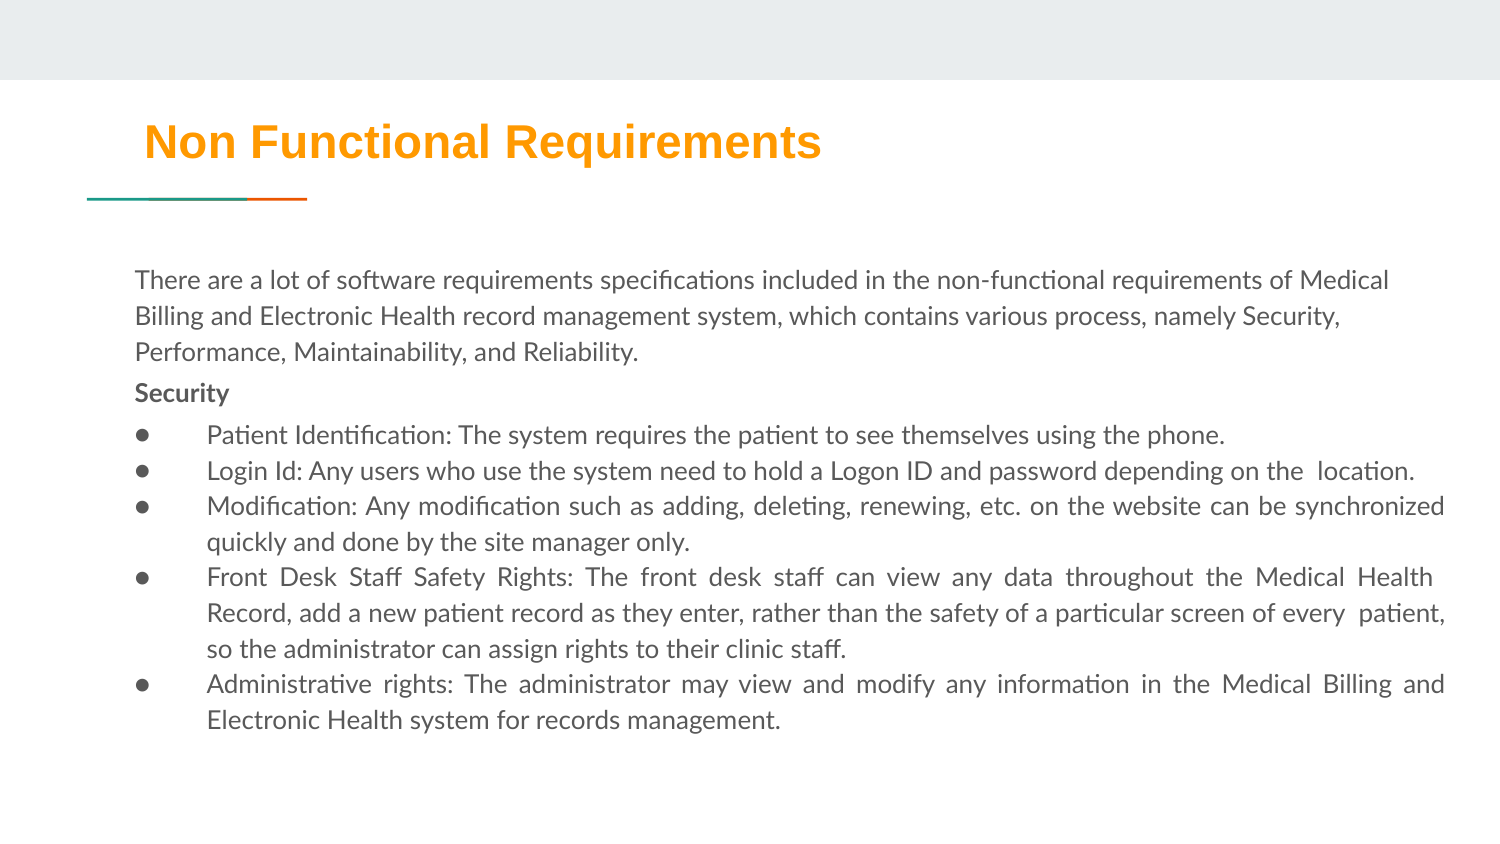

# Non Functional Requirements
There are a lot of software requirements specifications included in the non-functional requirements of Medical  Billing and Electronic Health record management system, which contains various process, namely Security,  Performance, Maintainability, and Reliability.
Security
Patient Identification: The system requires the patient to see themselves using the phone.
Login Id: Any users who use the system need to hold a Logon ID and password depending on the  location.
Modification: Any modification such as adding, deleting, renewing, etc. on the website can be synchronized quickly and done by the site manager only.
Front Desk Staff Safety Rights: The front desk staff can view any data throughout the Medical Health  Record, add a new patient record as they enter, rather than the safety of a particular screen of every  patient, so the administrator can assign rights to their clinic staff.
Administrative rights: The administrator may view and modify any information in the Medical Billing and Electronic Health system for records management.